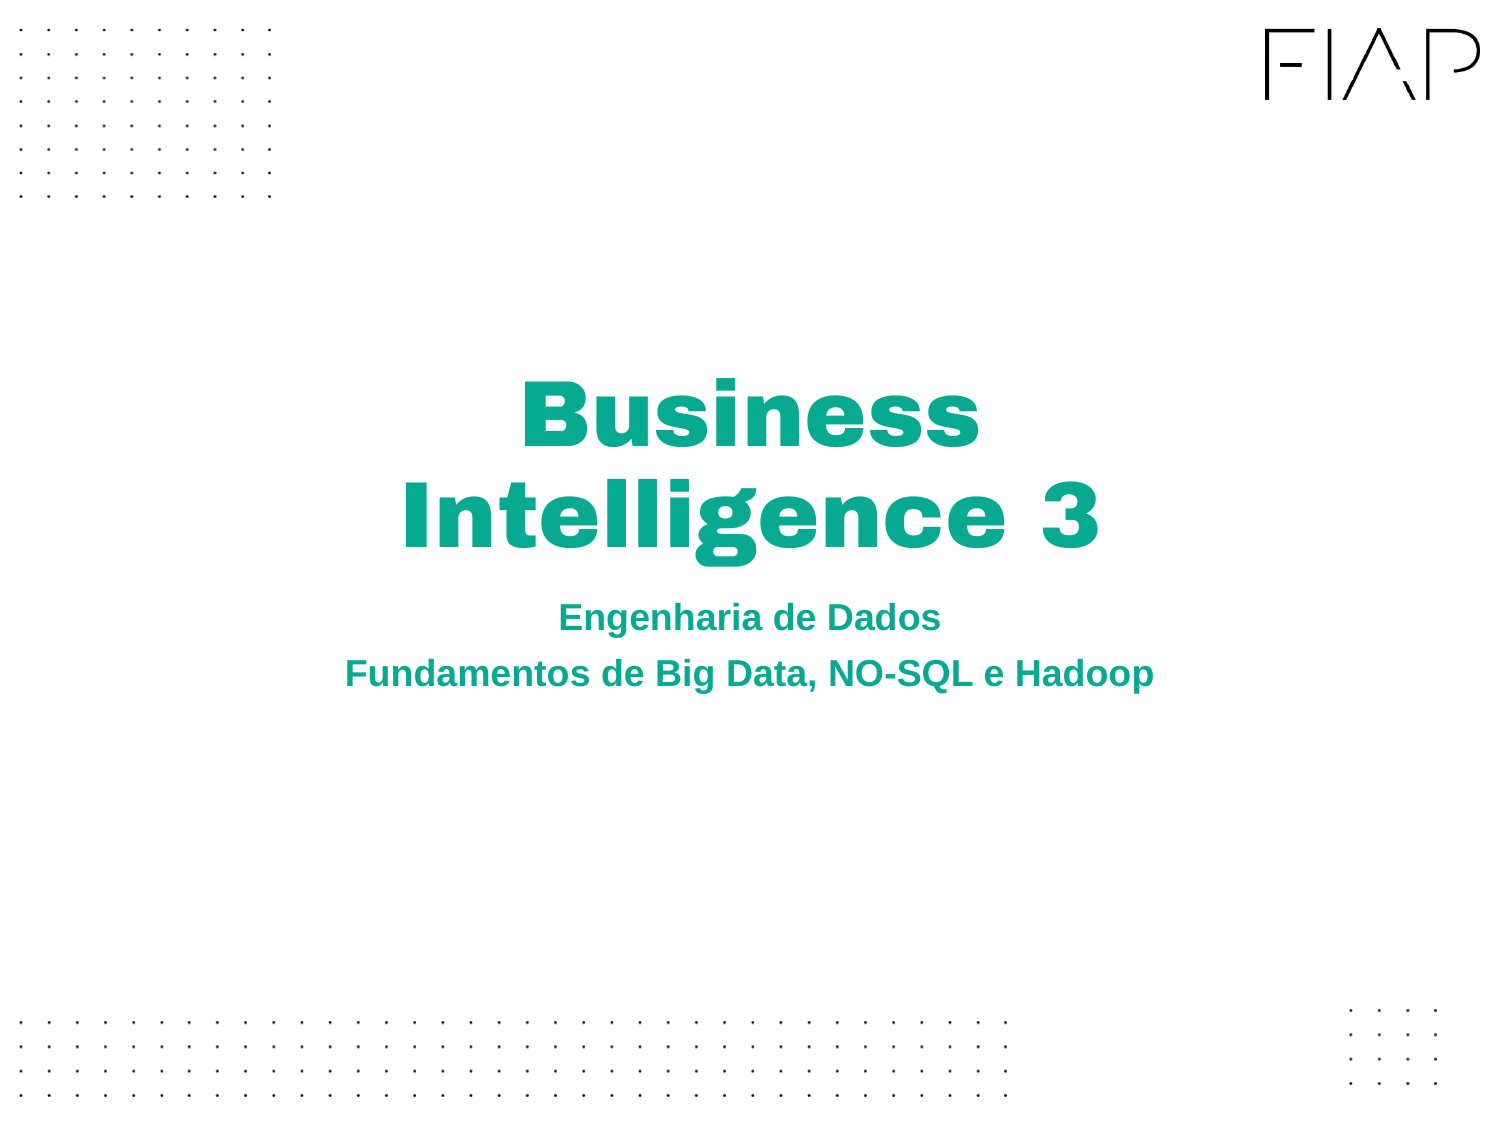

# Business Intelligence 3
Engenharia de Dados
Fundamentos de Big Data, NO-SQL e Hadoop